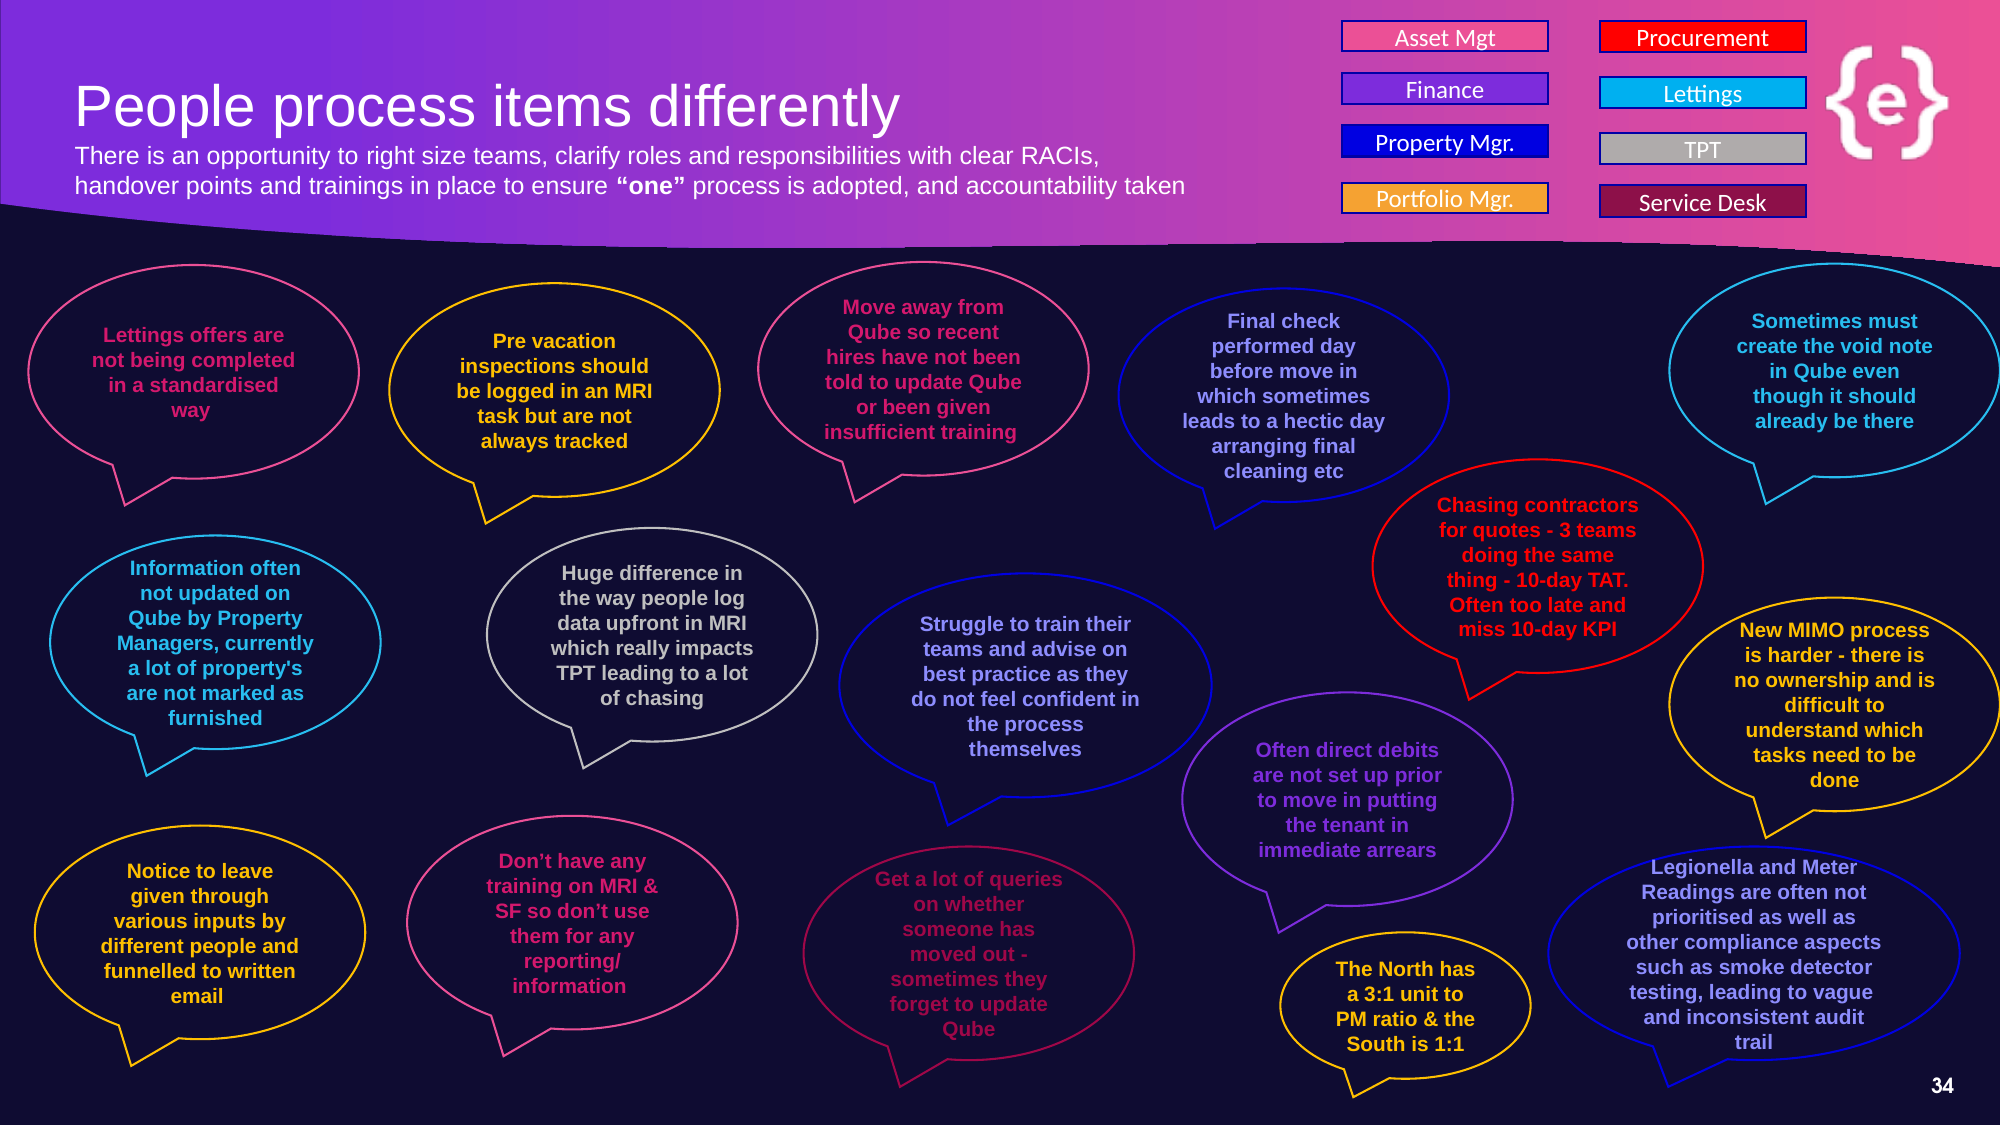

Procurement
Asset Mgt
# People process items differently
Finance
Lettings
Property Mgr.
There is an opportunity to right size teams, clarify roles and responsibilities with clear RACIs,
handover points and trainings in place to ensure “one” process is adopted, and accountability taken
TPT
Portfolio Mgr.
Service Desk
Move away from Qube so recent hires have not been told to update Qube or been given insufficient training
Sometimes must create the void note in Qube even though it should already be there
Lettings offers are not being completed in a standardised way
Pre vacation inspections should be logged in an MRI task but are not always tracked
Final check performed day before move in which sometimes leads to a hectic day arranging final cleaning etc
Chasing contractors for quotes - 3 teams doing the same thing - 10-day TAT. Often too late and miss 10-day KPI
Huge difference in the way people log data upfront in MRI which really impacts TPT leading to a lot of chasing
Information often not updated on Qube by Property Managers, currently a lot of property's are not marked as furnished
Struggle to train their teams and advise on best practice as they do not feel confident in the process themselves
New MIMO process is harder - there is no ownership and is difficult to understand which tasks need to be done
Often direct debits are not set up prior to move in putting the tenant in immediate arrears
Don’t have any training on MRI & SF so don’t use them for any reporting/ information
Notice to leave given through various inputs by different people and funnelled to written email
Get a lot of queries on whether someone has moved out - sometimes they forget to update Qube
Legionella and Meter Readings are often not prioritised as well as other compliance aspects such as smoke detector testing, leading to vague  and inconsistent audit trail
The North has a 3:1 unit to PM ratio & the South is 1:1
34